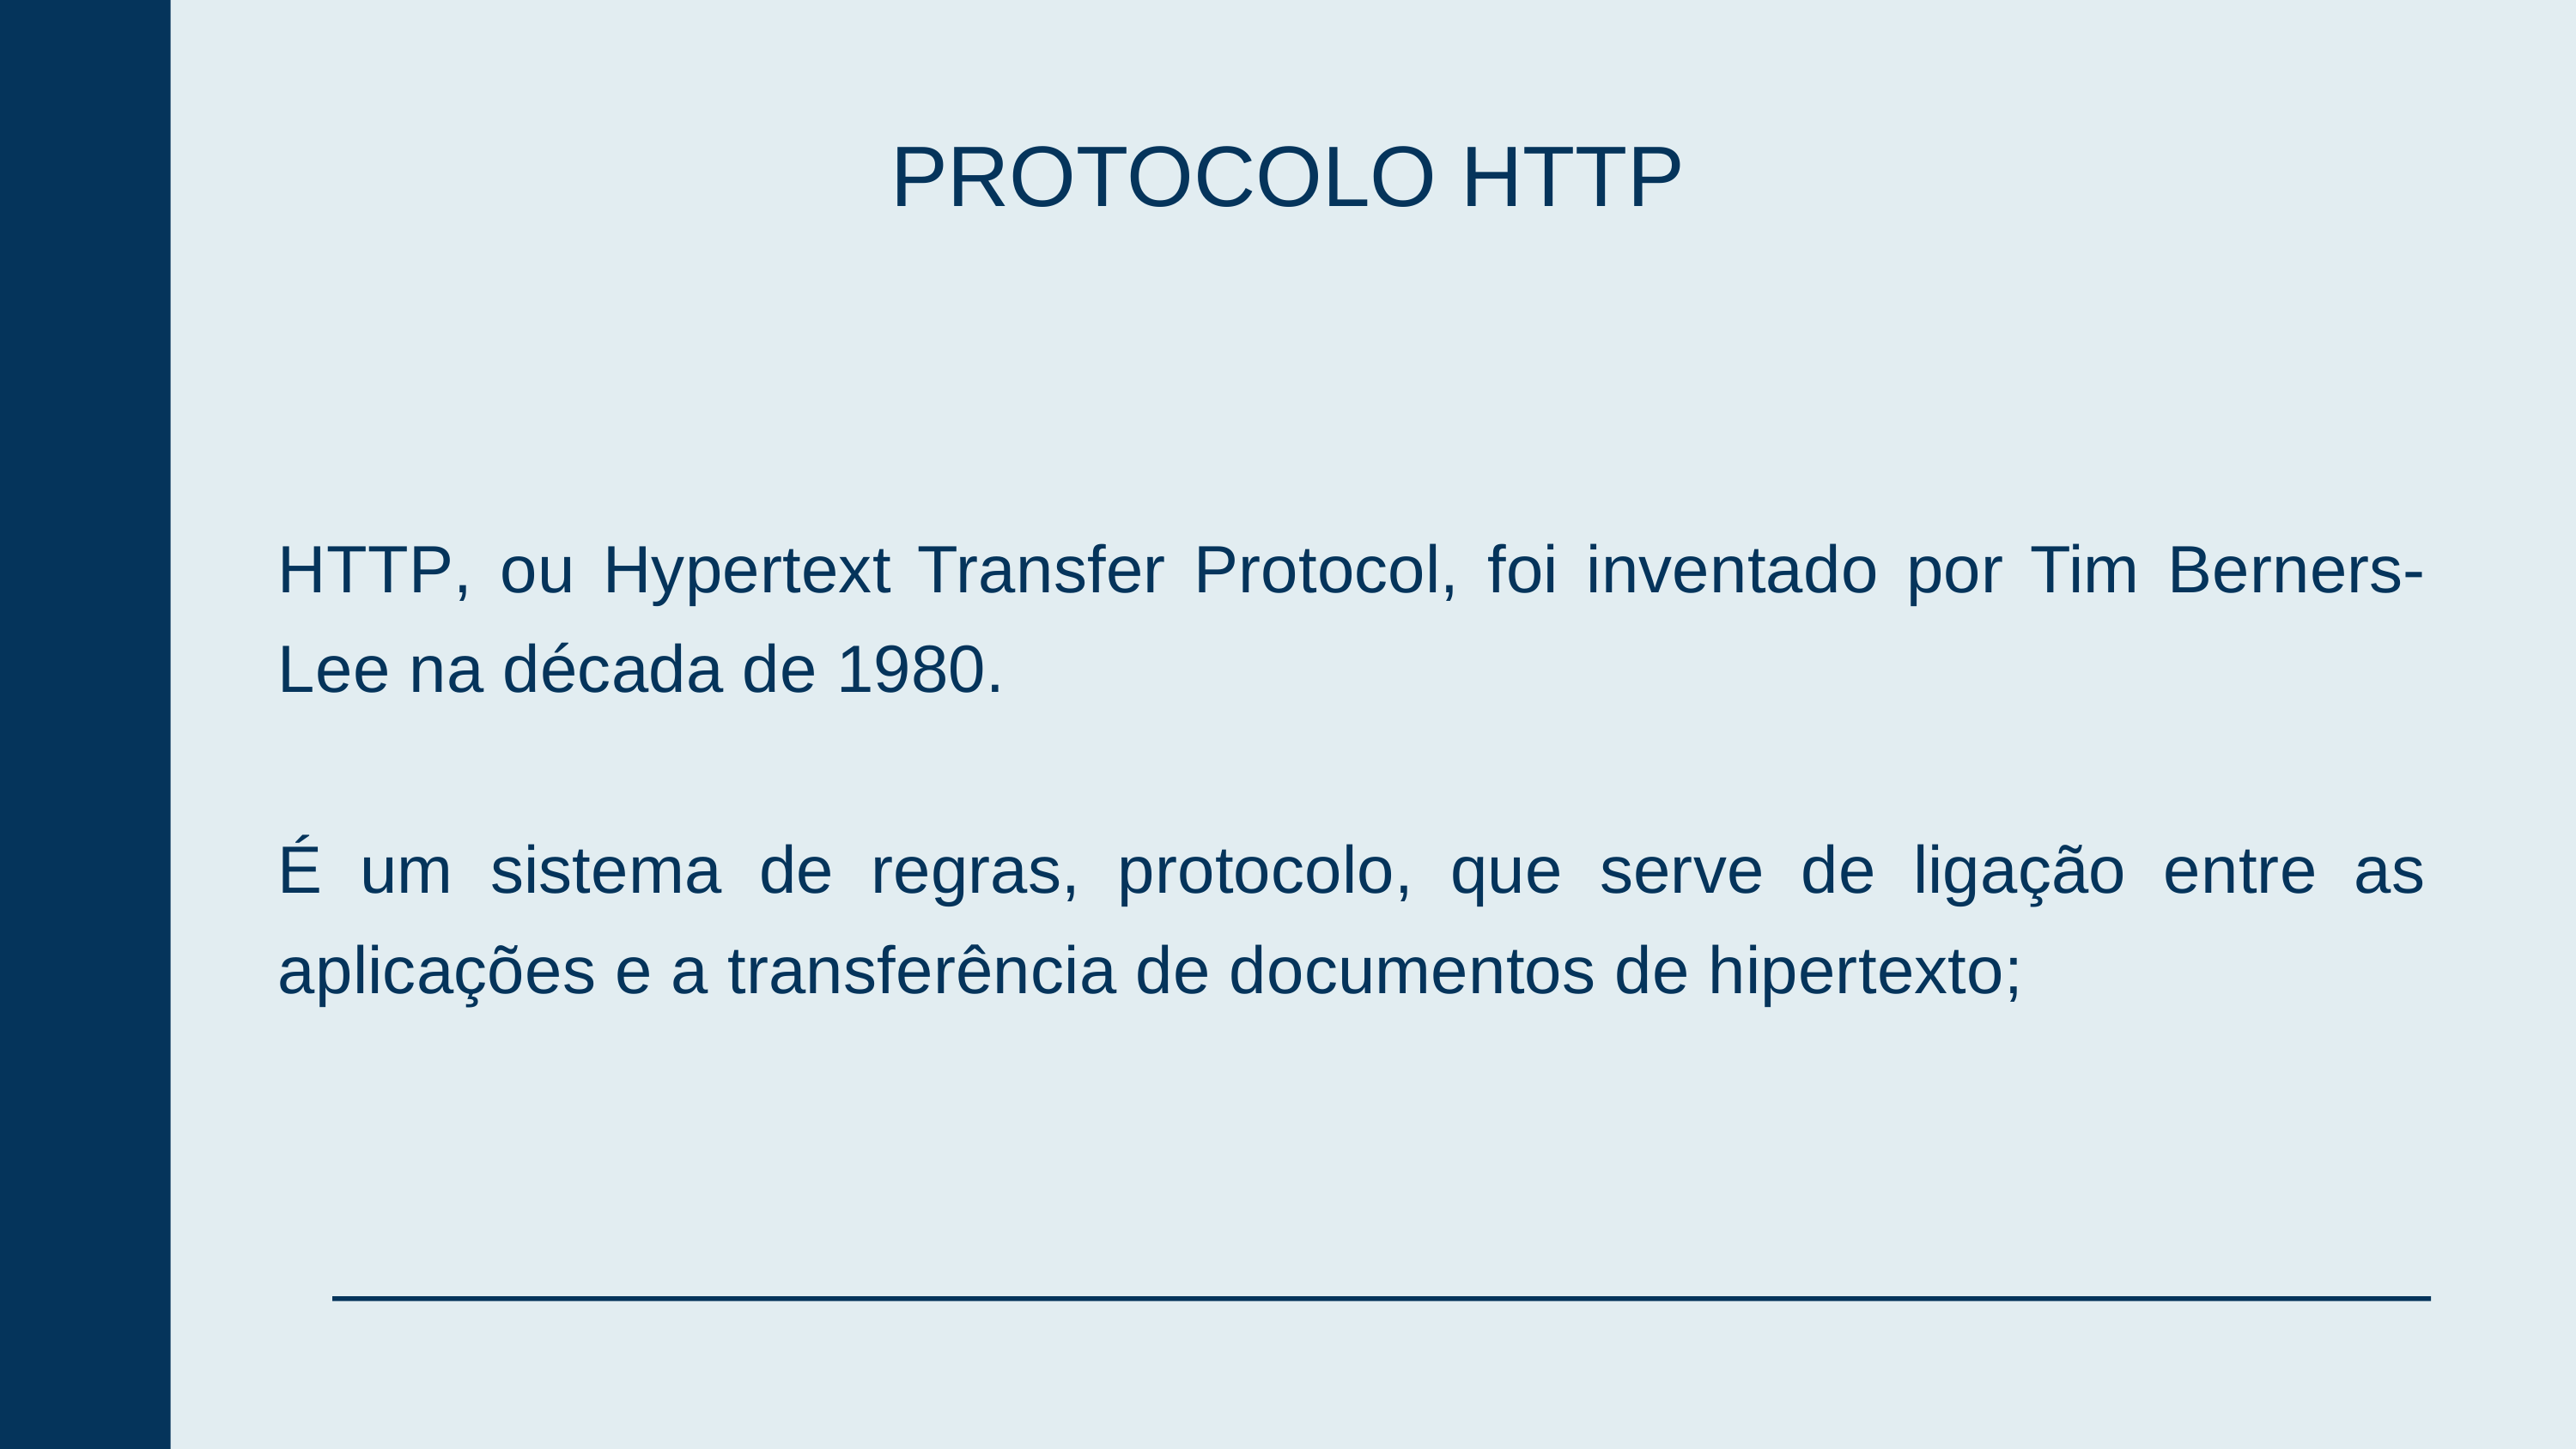

PROTOCOLO HTTP
HTTP, ou Hypertext Transfer Protocol, foi inventado por Tim Berners-Lee na década de 1980.

É um sistema de regras, protocolo, que serve de ligação entre as aplicações e a transferência de documentos de hipertexto;